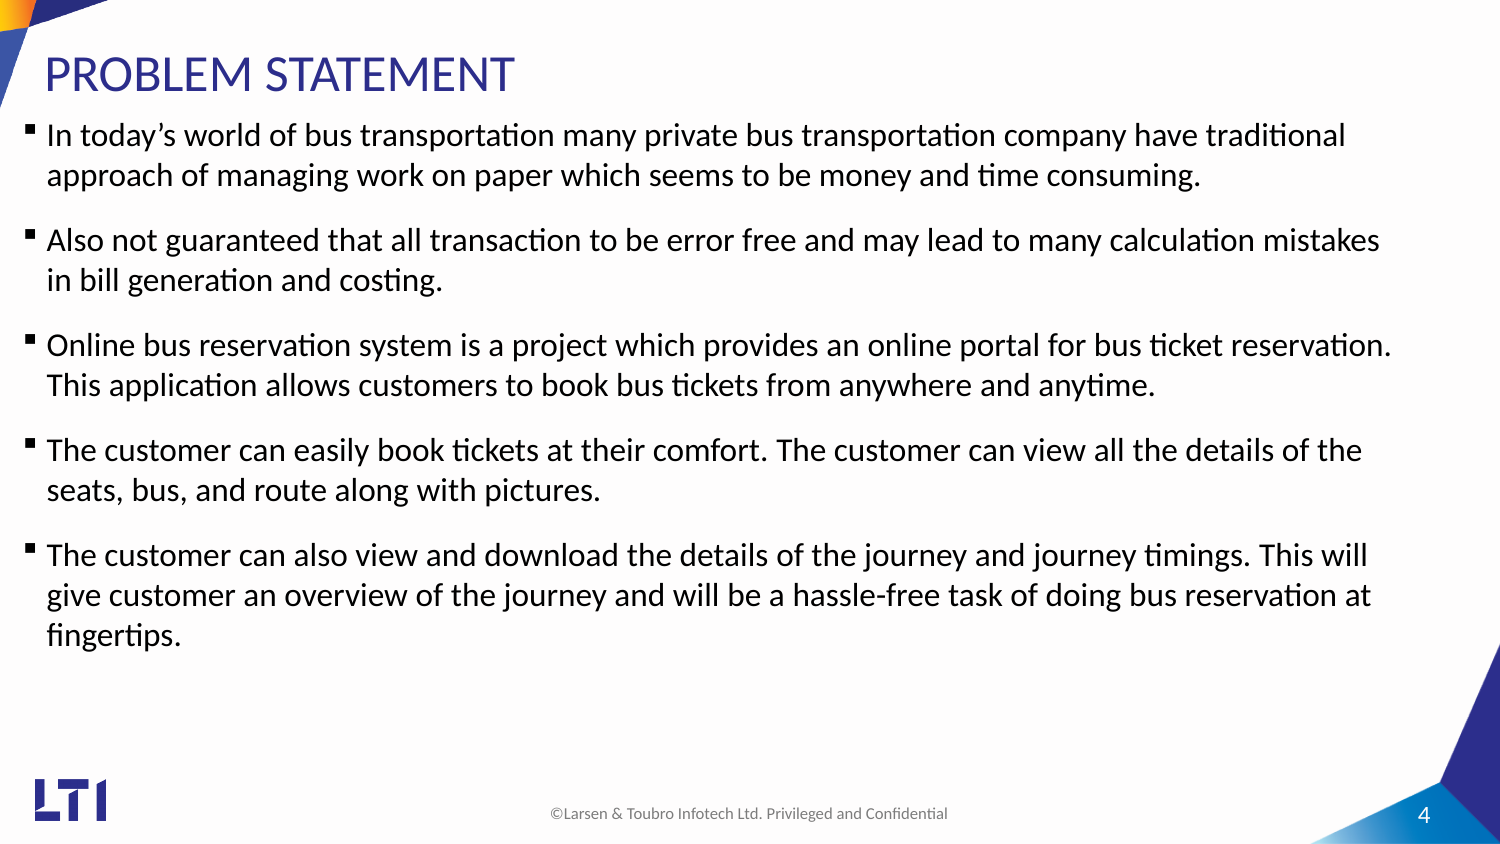

# PROBLEM STATEMENT
In today’s world of bus transportation many private bus transportation company have traditional approach of managing work on paper which seems to be money and time consuming.
Also not guaranteed that all transaction to be error free and may lead to many calculation mistakes in bill generation and costing.
Online bus reservation system is a project which provides an online portal for bus ticket reservation. This application allows customers to book bus tickets from anywhere and anytime.
The customer can easily book tickets at their comfort. The customer can view all the details of the seats, bus, and route along with pictures.
The customer can also view and download the details of the journey and journey timings. This will give customer an overview of the journey and will be a hassle-free task of doing bus reservation at fingertips.